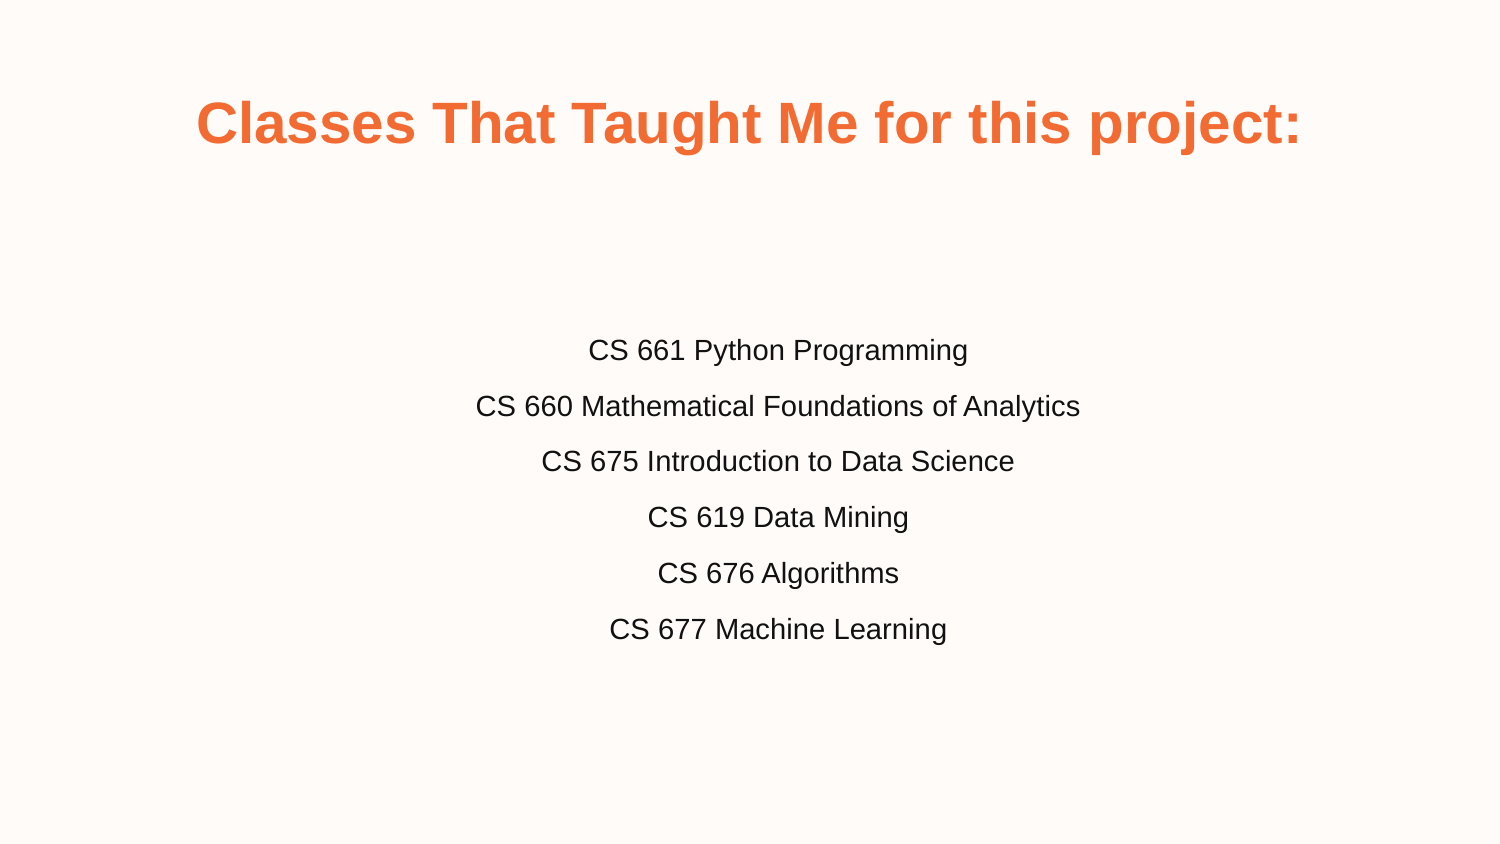

# Classes That Taught Me for this project:
CS 661 Python Programming
CS 660 Mathematical Foundations of Analytics
CS 675 Introduction to Data Science
CS 619 Data Mining
CS 676 Algorithms
CS 677 Machine Learning